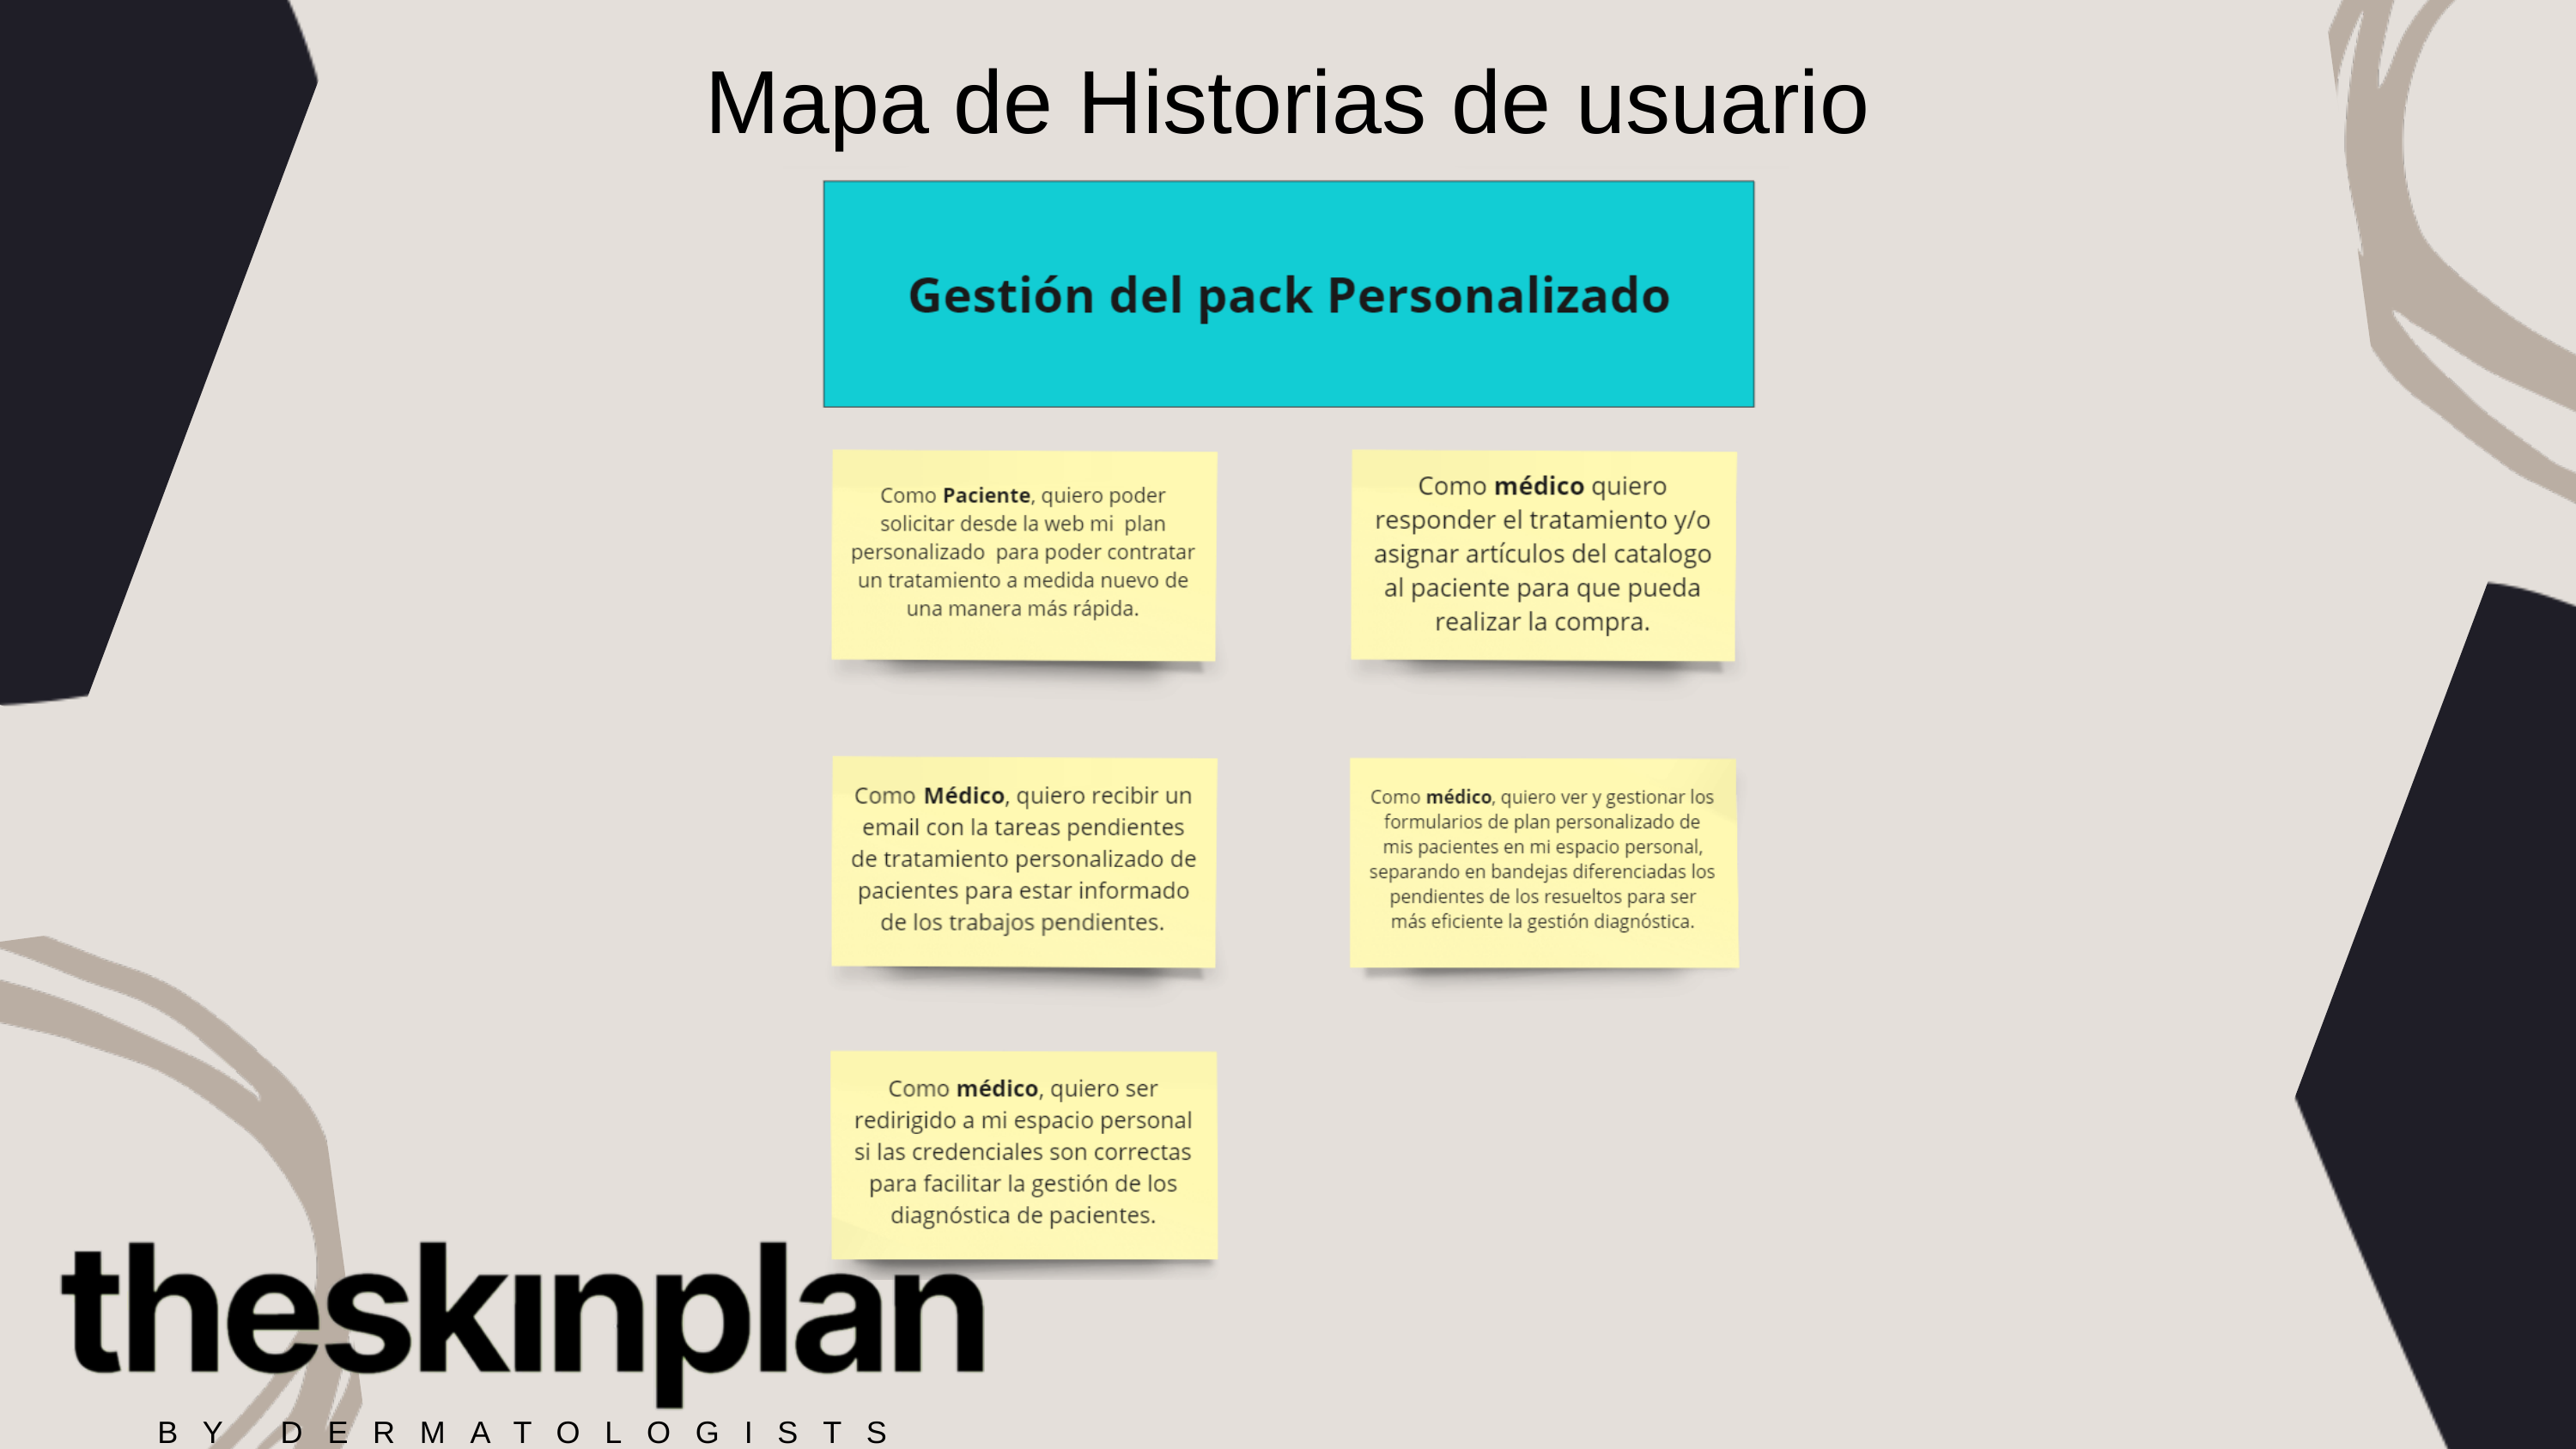

Mapa de Historias de usuario

BY DERMATOLOGISTS